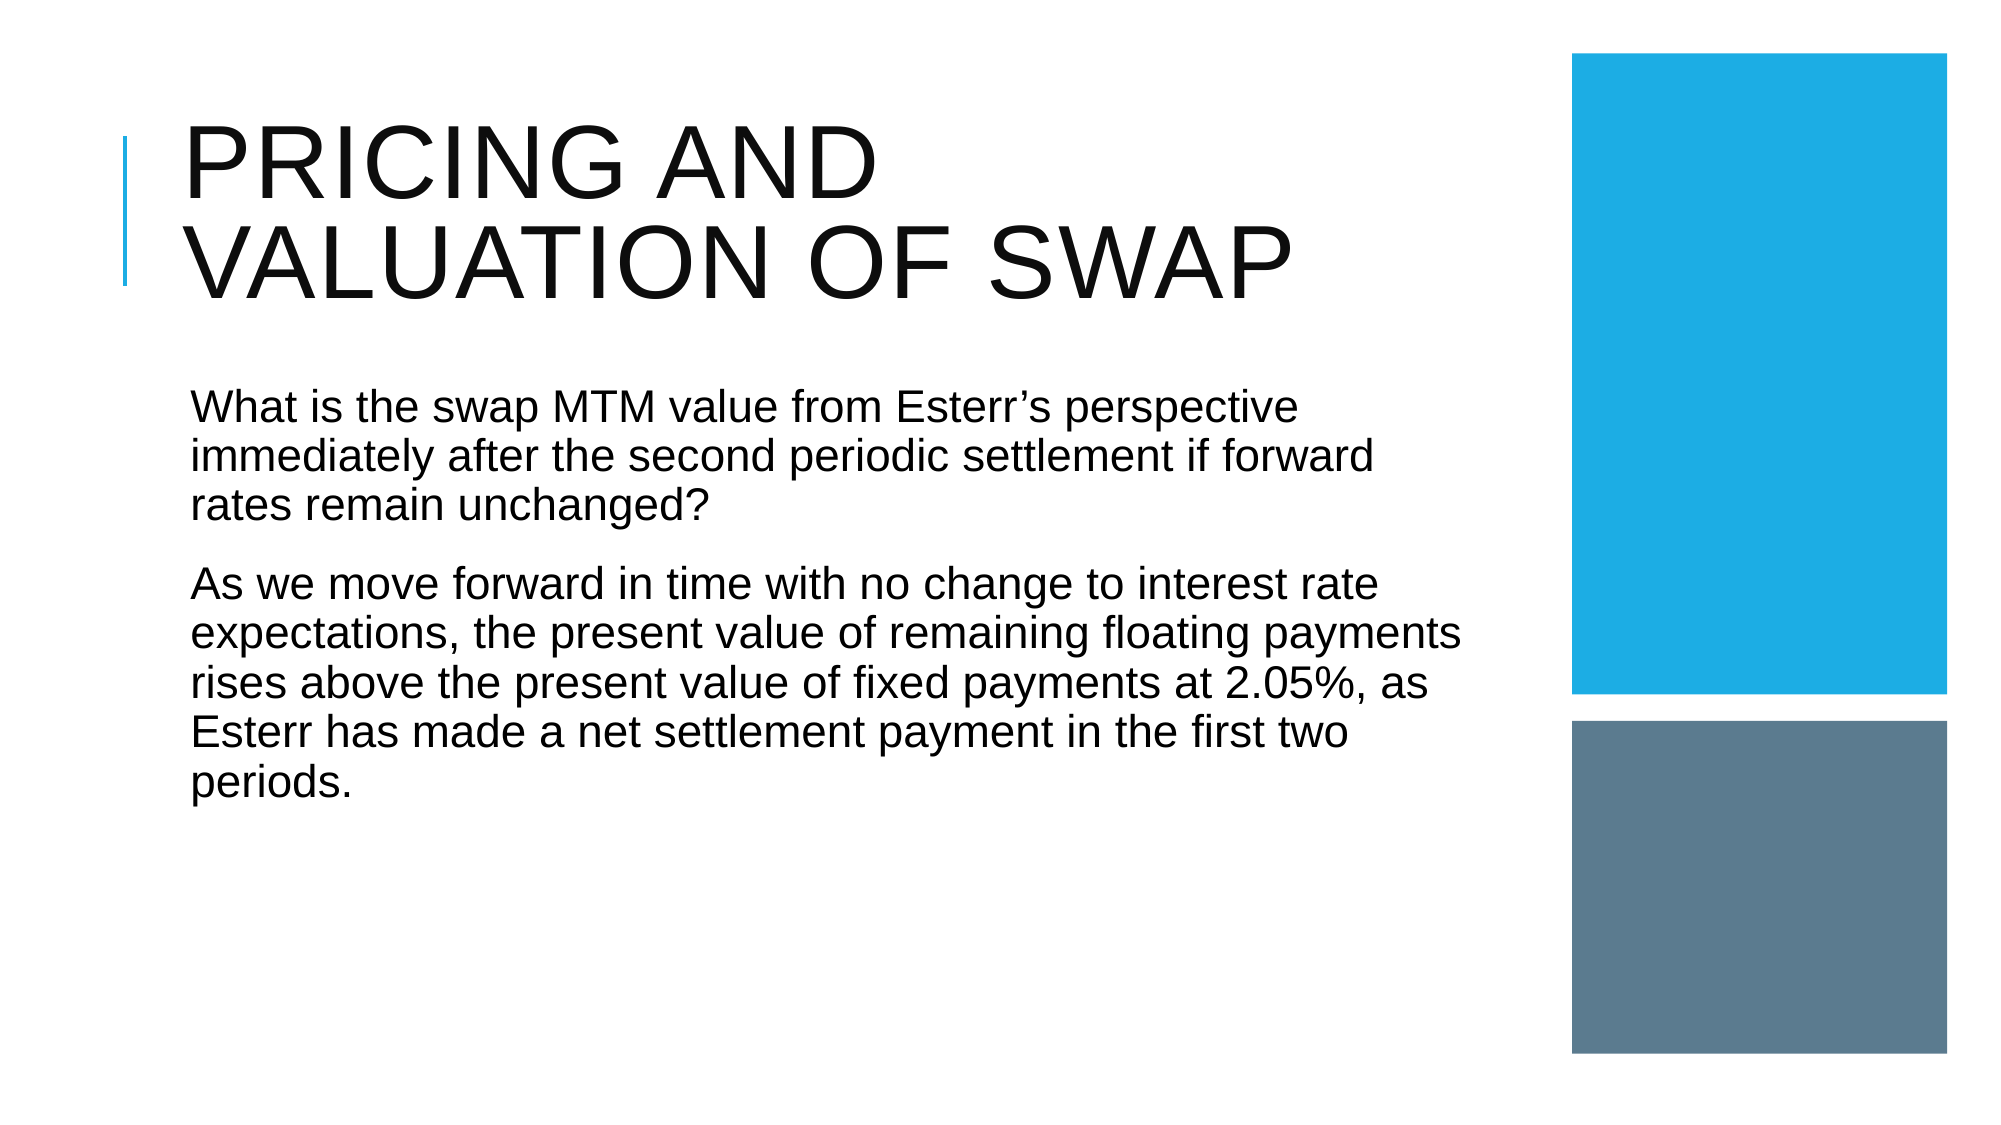

# Pricing and valuation of swap
What is the swap MTM value from Esterr’s perspective immediately after the second periodic settlement if forward rates remain unchanged?
As we move forward in time with no change to interest rate expectations, the present value of remaining floating payments rises above the present value of fixed payments at 2.05%, as Esterr has made a net settlement payment in the first two periods.